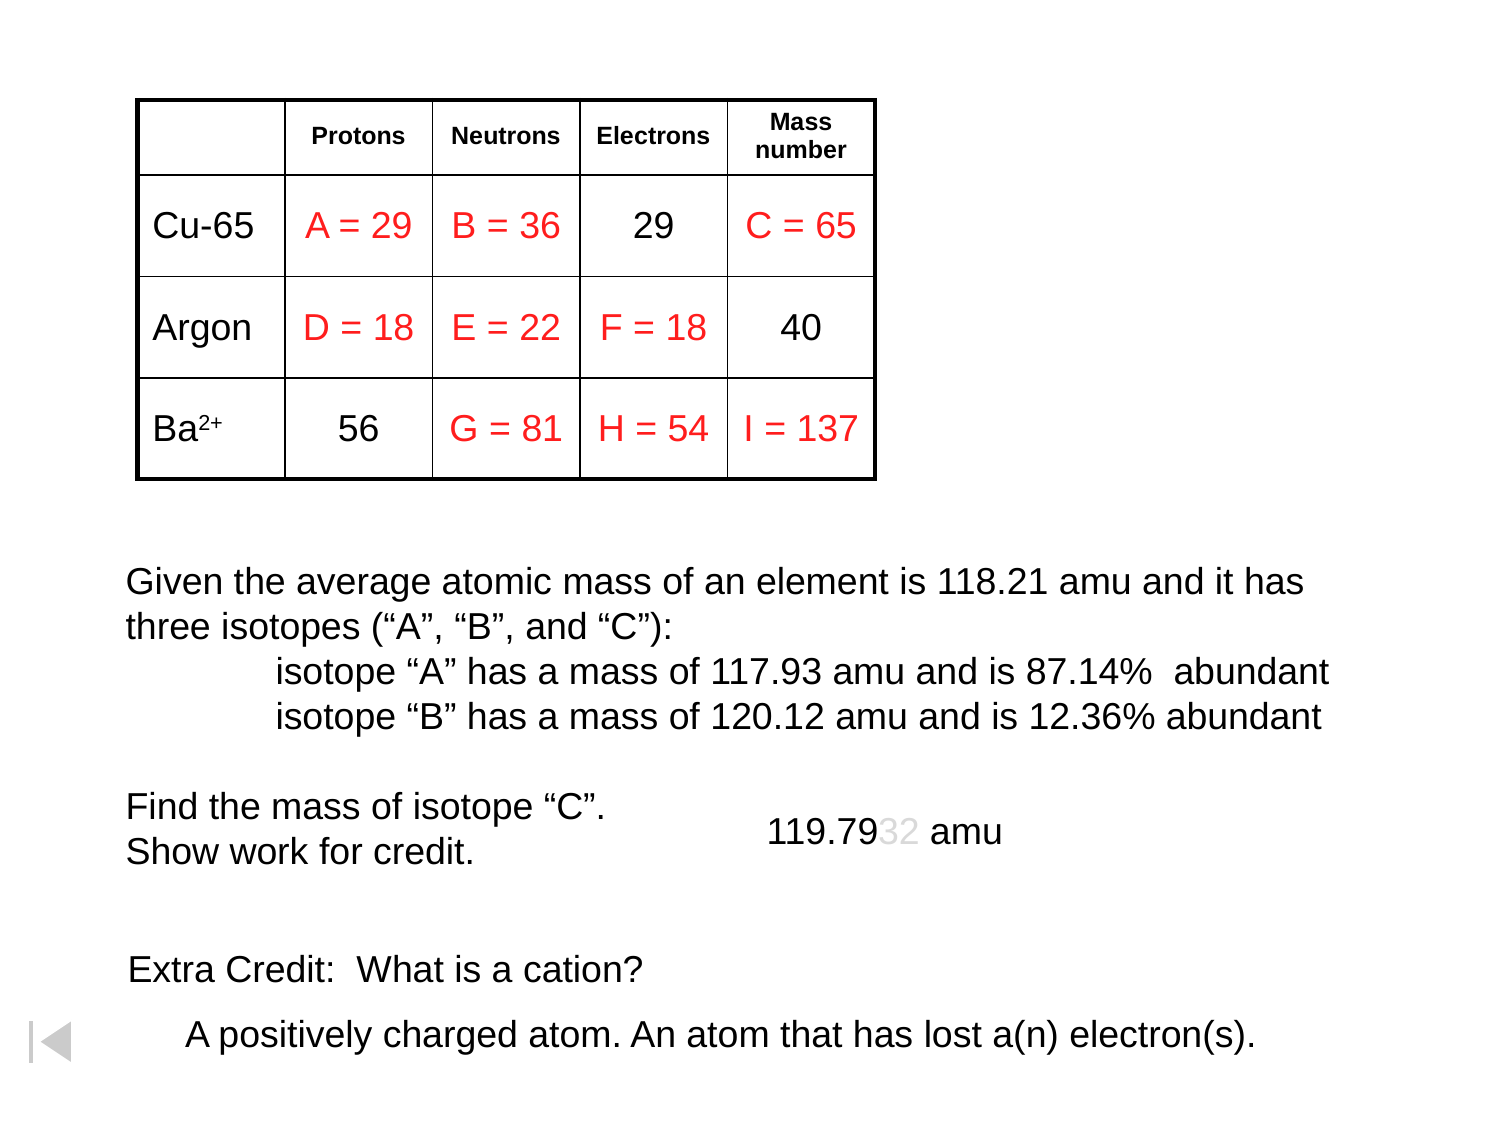

|  | Protons | Neutrons | Electrons | Mass number |
| --- | --- | --- | --- | --- |
| Cu-65 | A = 29 | B = 36 | 29 | C = 65 |
| Argon | D = 18 | E = 22 | F = 18 | 40 |
| Ba2+ | 56 | G = 81 | H = 54 | I = 137 |
Given the average atomic mass of an element is 118.21 amu and it has
three isotopes (“A”, “B”, and “C”):
	isotope “A” has a mass of 117.93 amu and is 87.14%  abundant
	isotope “B” has a mass of 120.12 amu and is 12.36% abundant

Find the mass of isotope “C”.
Show work for credit.

119.7932 amu
Extra Credit:  What is a cation?
A positively charged atom. An atom that has lost a(n) electron(s).